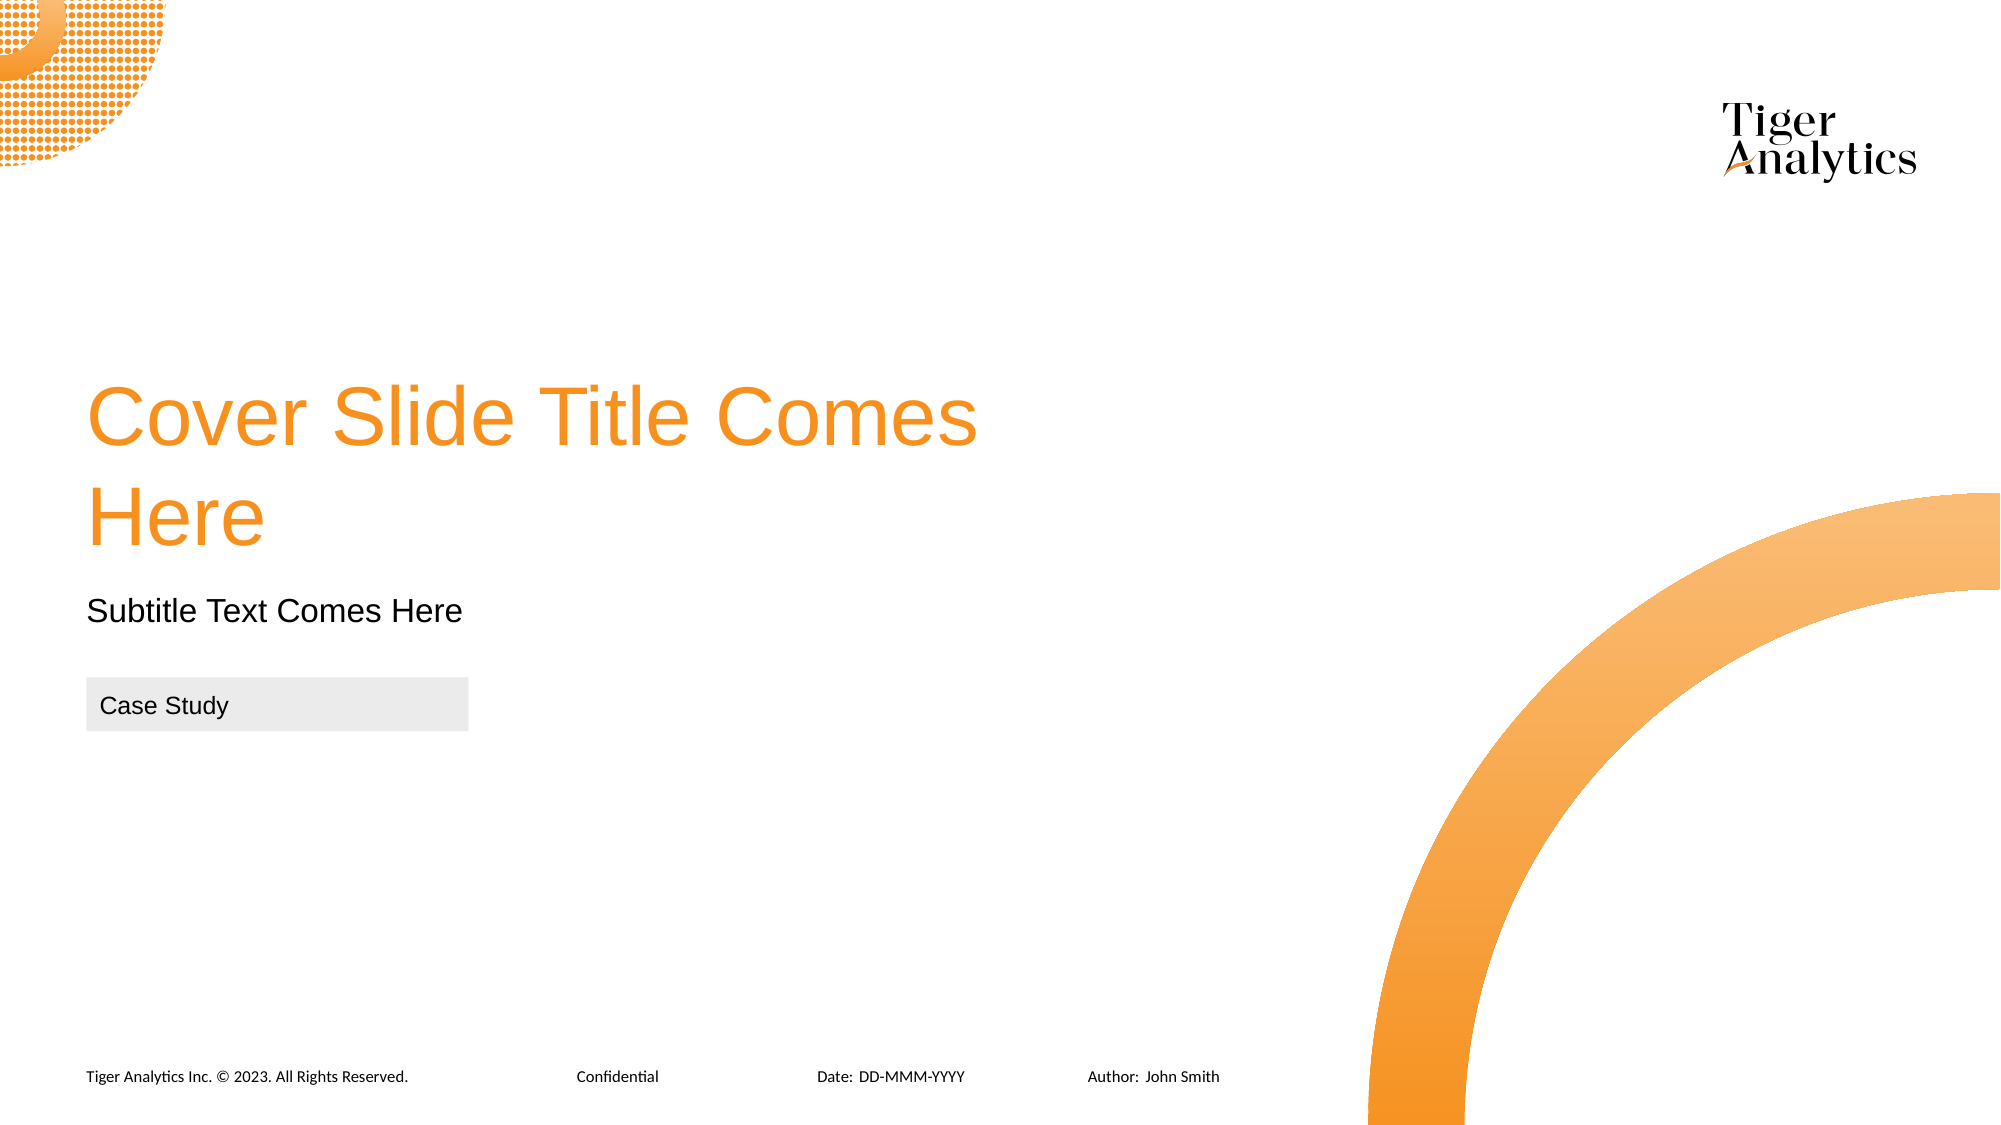

Cover Slide Title Comes Here
Subtitle Text Comes Here
Case Study
Confidential
DD-MMM-YYYY
John Smith